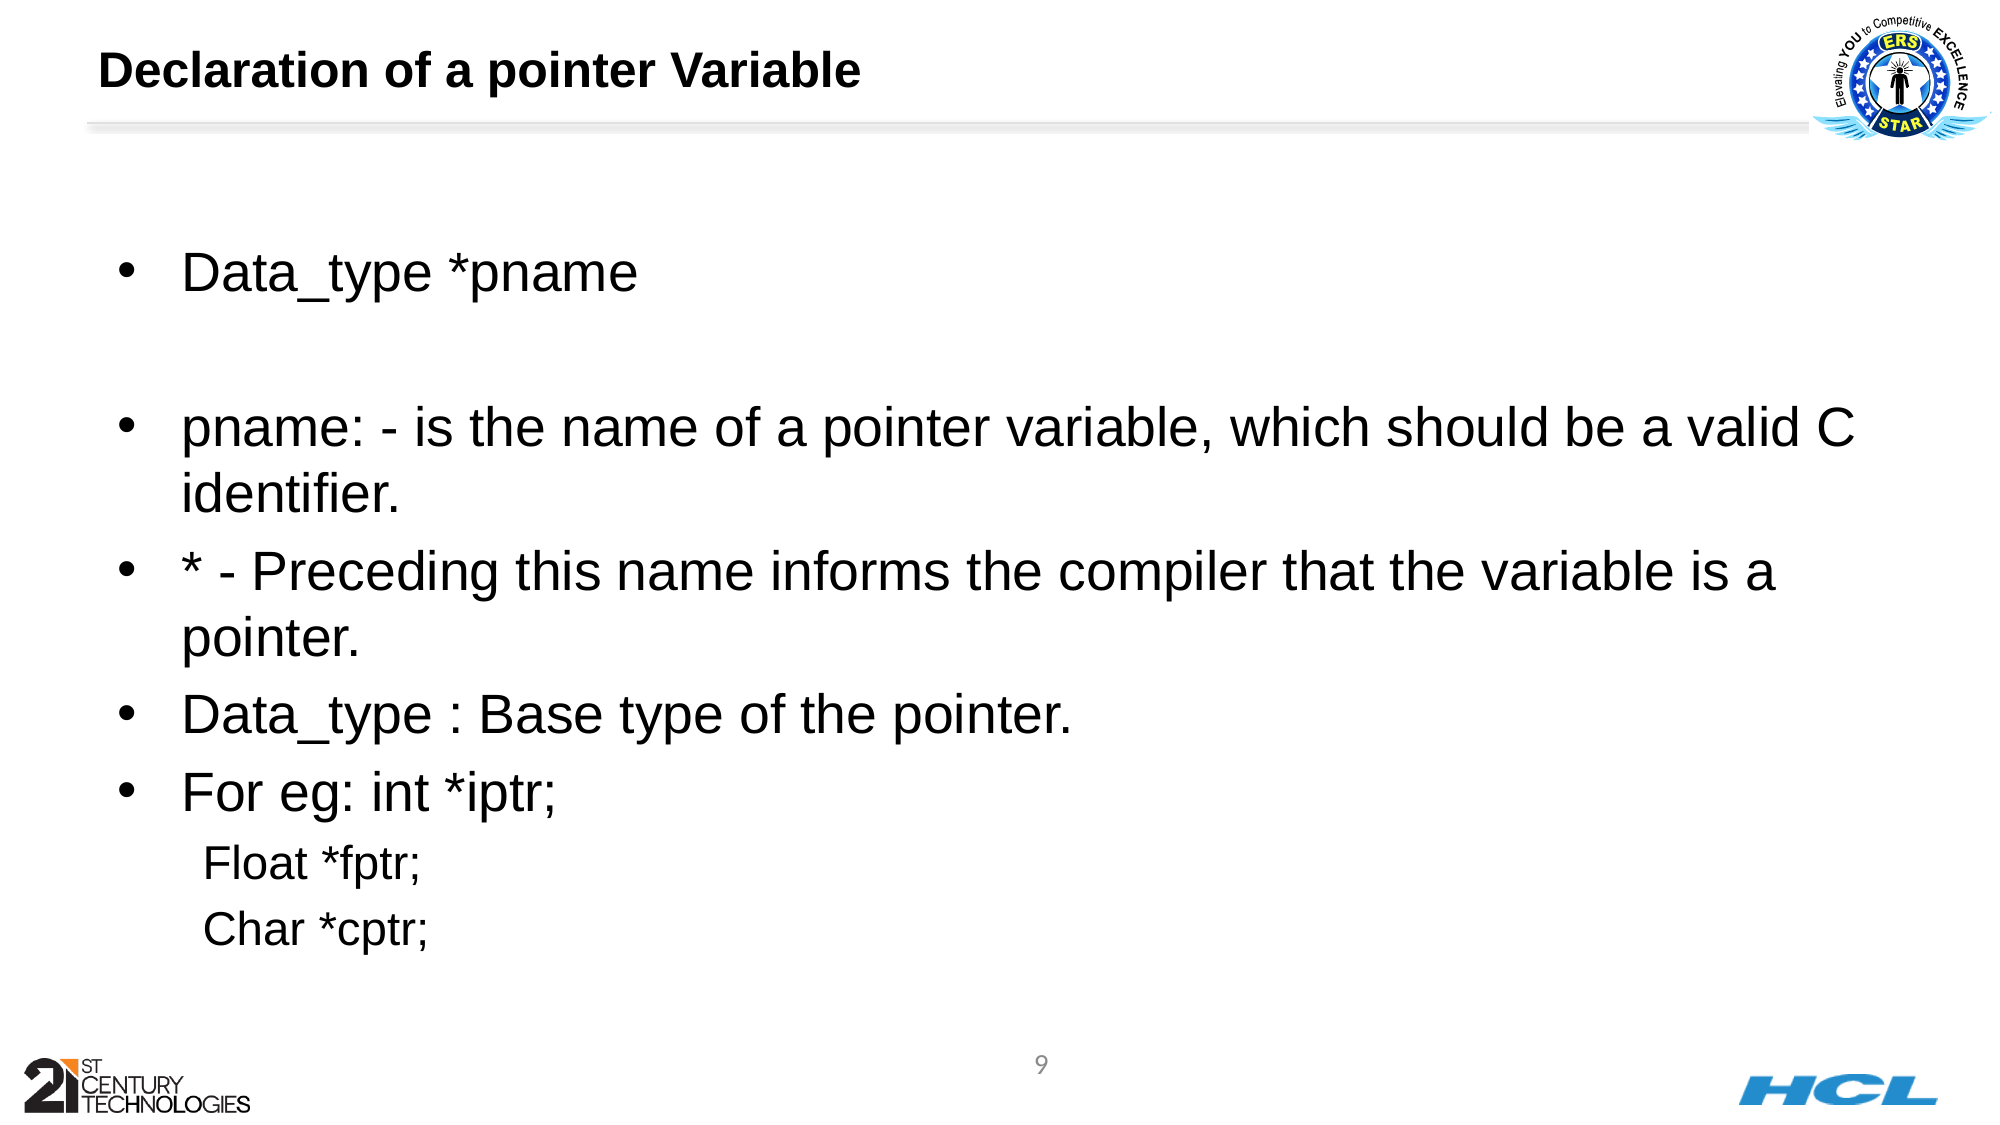

# Declaration of a pointer Variable
Data_type *pname

pname: - is the name of a pointer variable, which should be a valid C identifier.
* - Preceding this name informs the compiler that the variable is a pointer.
Data_type : Base type of the pointer.
For eg: int *iptr;
Float *fptr;
Char *cptr;
9